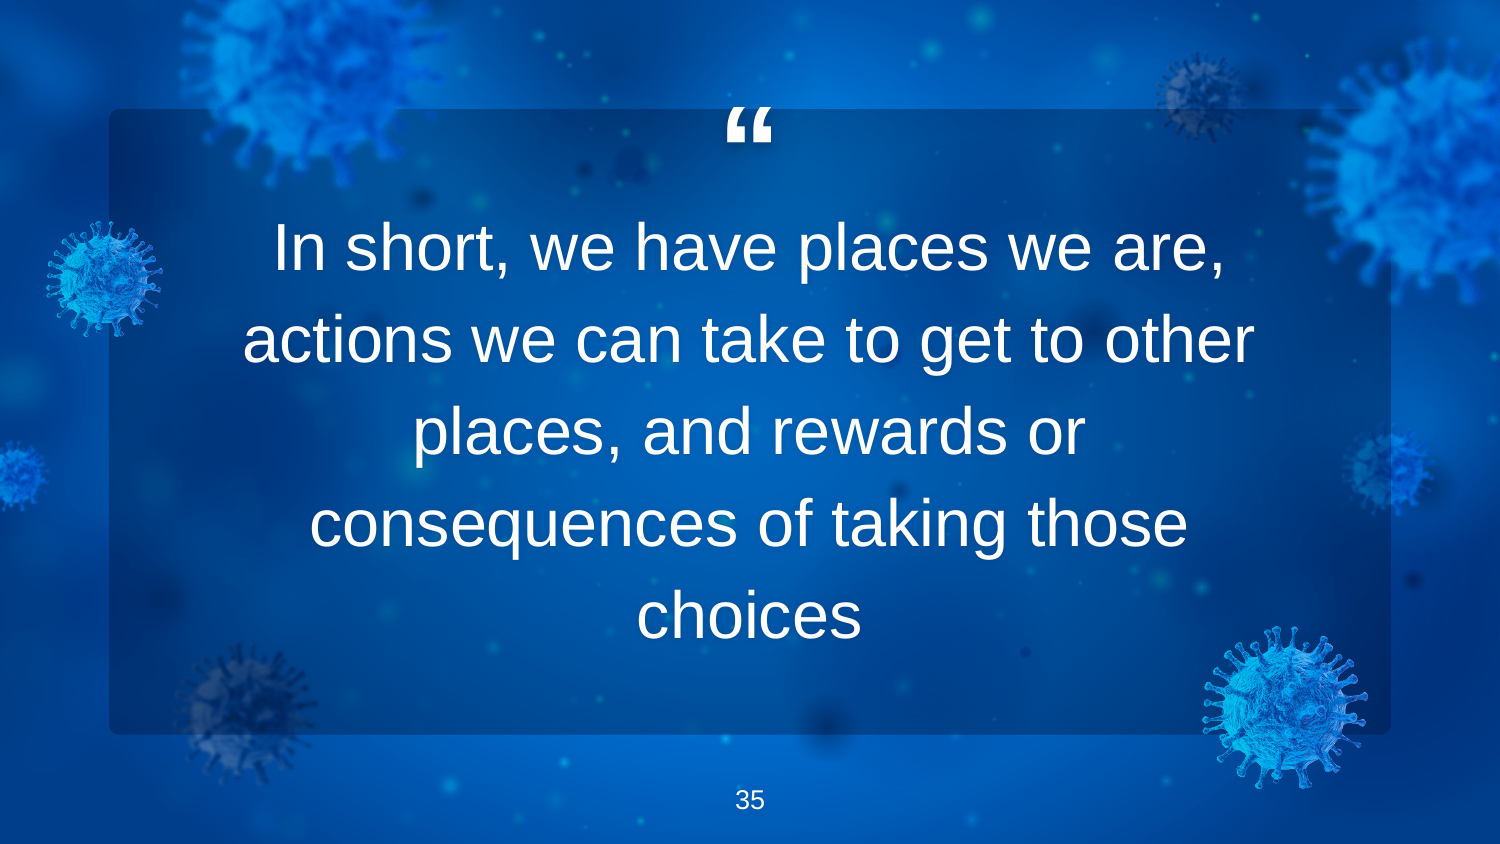

In short, we have places we are, actions we can take to get to other places, and rewards or consequences of taking those choices
35